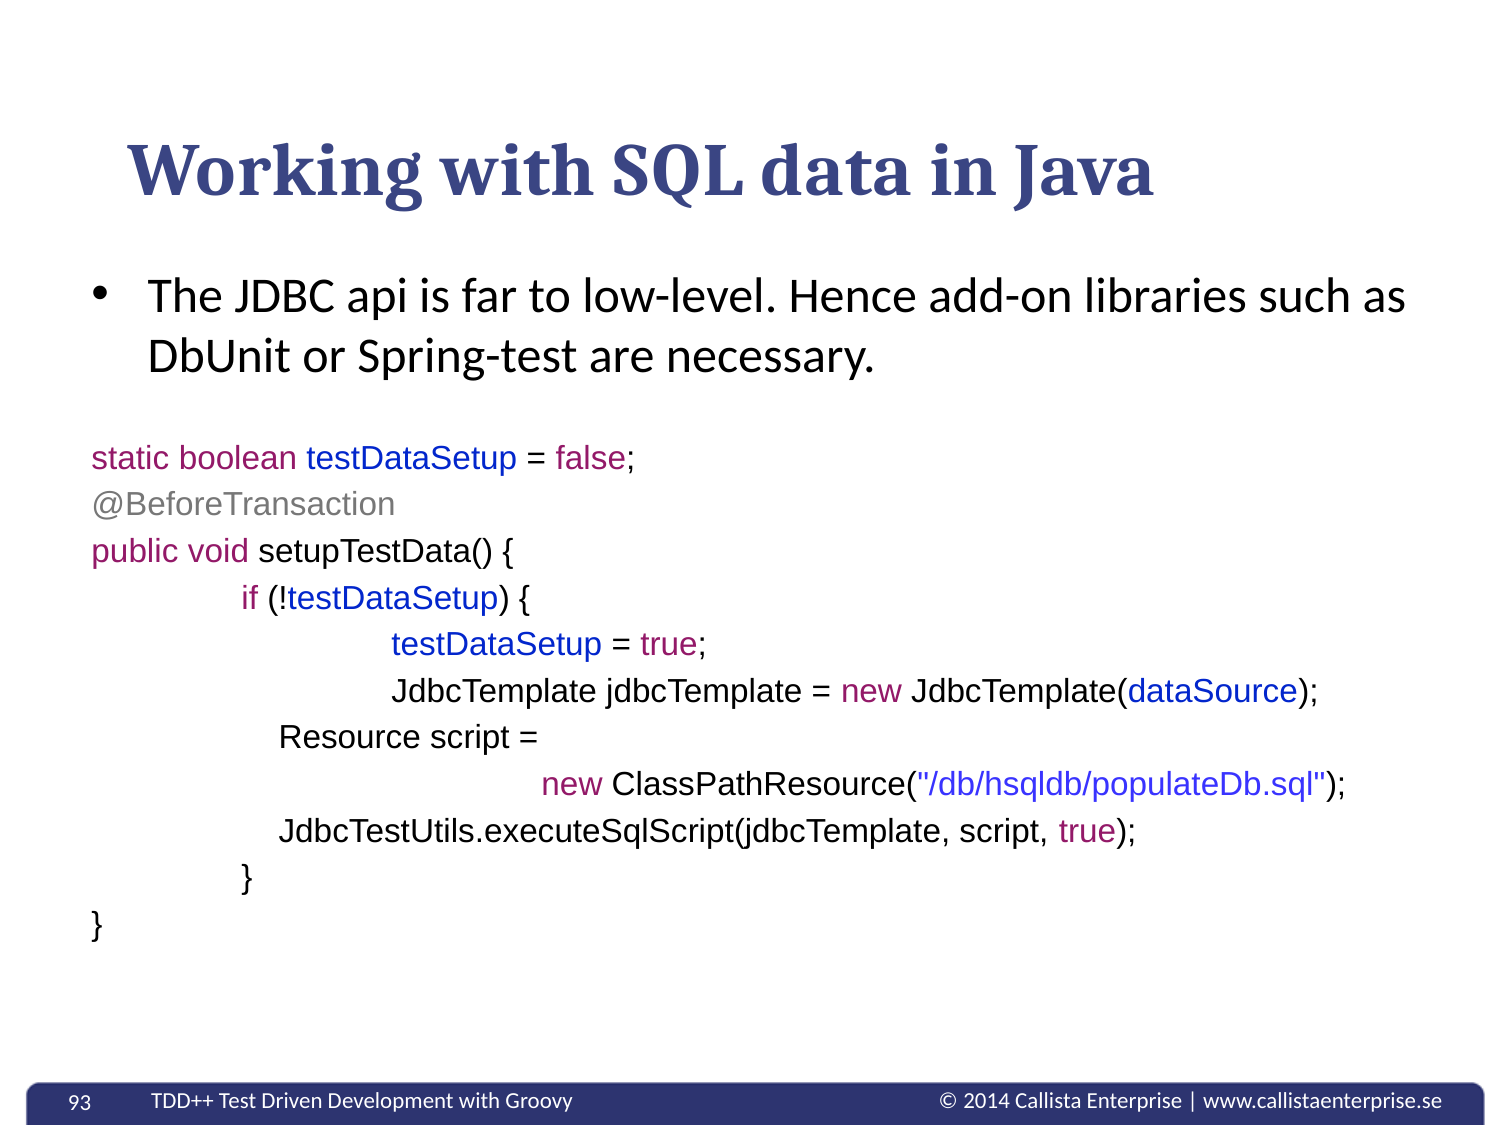

# Working with SQL data in Java
The JDBC api is far to low-level. Hence add-on libraries such as DbUnit or Spring-test are necessary.

static boolean testDataSetup = false;
@BeforeTransaction
public void setupTestData() {
	if (!testDataSetup) {
		testDataSetup = true;
	   	JdbcTemplate jdbcTemplate = new JdbcTemplate(dataSource);
	    Resource script =
			new ClassPathResource("/db/hsqldb/populateDb.sql");
	    JdbcTestUtils.executeSqlScript(jdbcTemplate, script, true);
	}
}